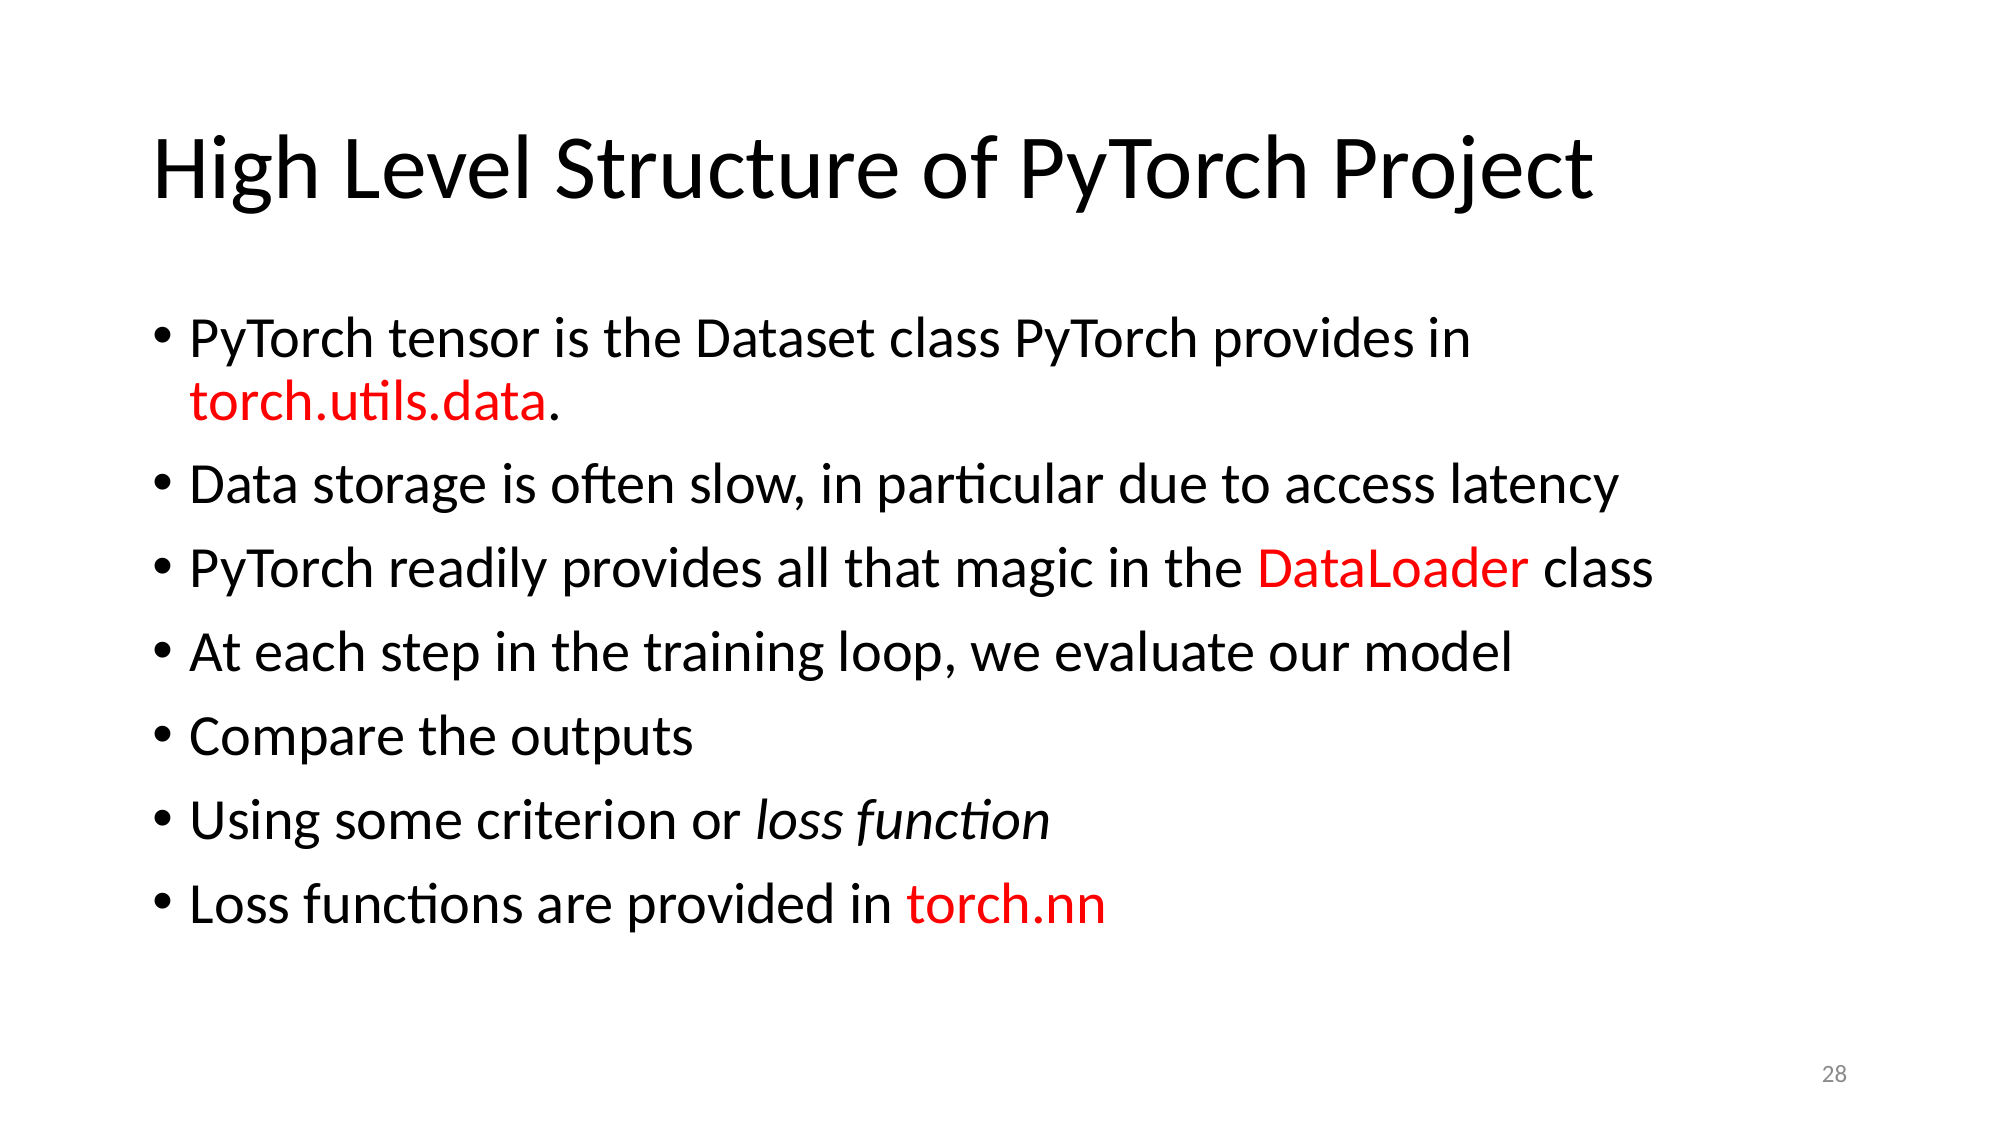

# High Level Structure of PyTorch Project
PyTorch tensor is the Dataset class PyTorch provides in torch.utils.data.
Data storage is often slow, in particular due to access latency
PyTorch readily provides all that magic in the DataLoader class
At each step in the training loop, we evaluate our model
Compare the outputs
Using some criterion or loss function
Loss functions are provided in torch.nn
28